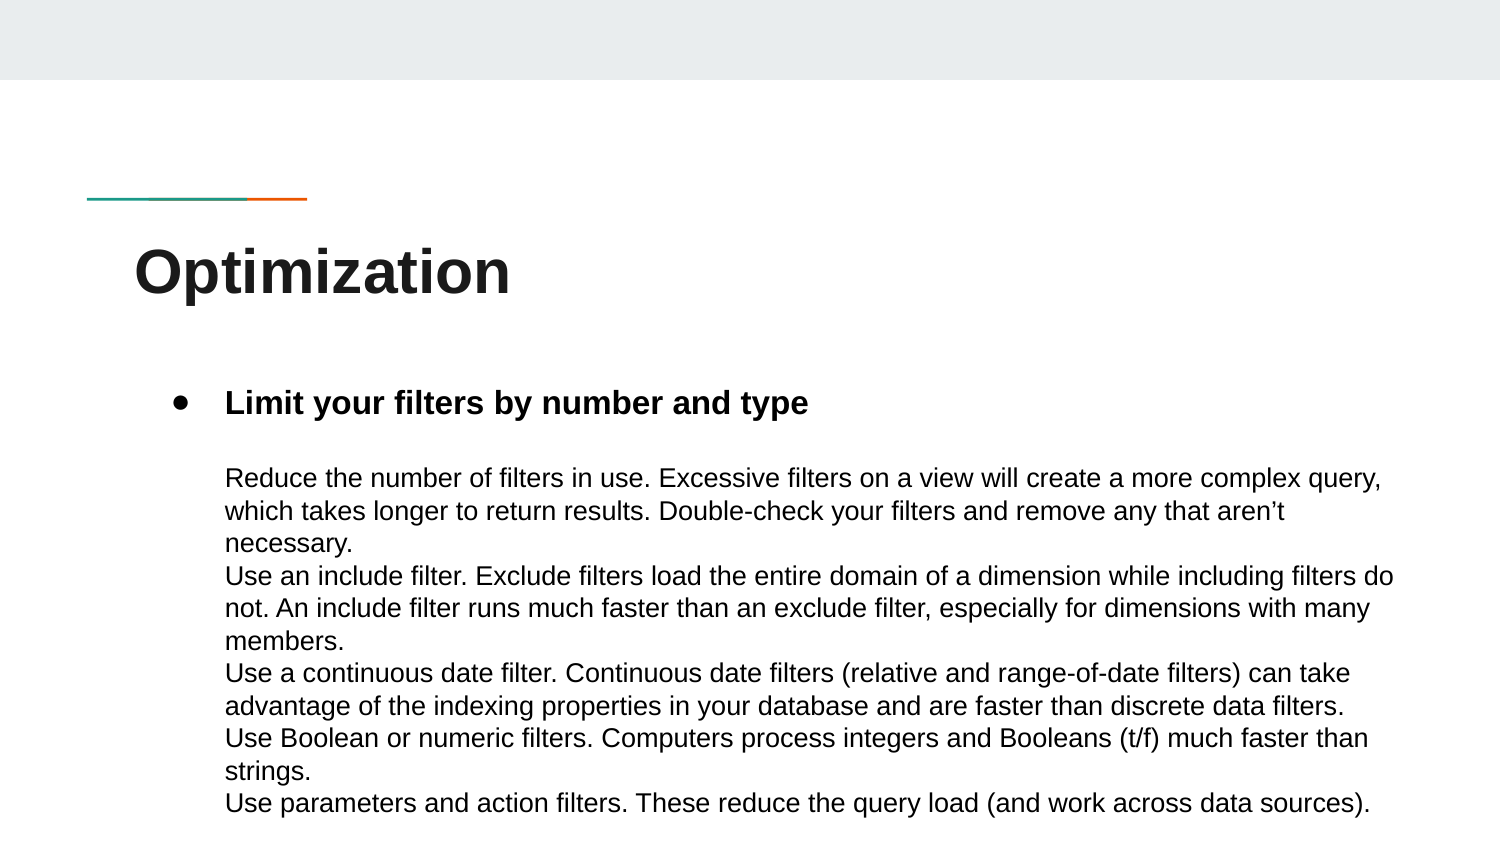

# Optimization

Limit your filters by number and type

Reduce the number of filters in use. Excessive filters on a view will create a more complex query, which takes longer to return results. Double-check your filters and remove any that aren’t necessary.
Use an include filter. Exclude filters load the entire domain of a dimension while including filters do not. An include filter runs much faster than an exclude filter, especially for dimensions with many members.
Use a continuous date filter. Continuous date filters (relative and range-of-date filters) can take advantage of the indexing properties in your database and are faster than discrete data filters.
Use Boolean or numeric filters. Computers process integers and Booleans (t/f) much faster than strings.
Use parameters and action filters. These reduce the query load (and work across data sources).